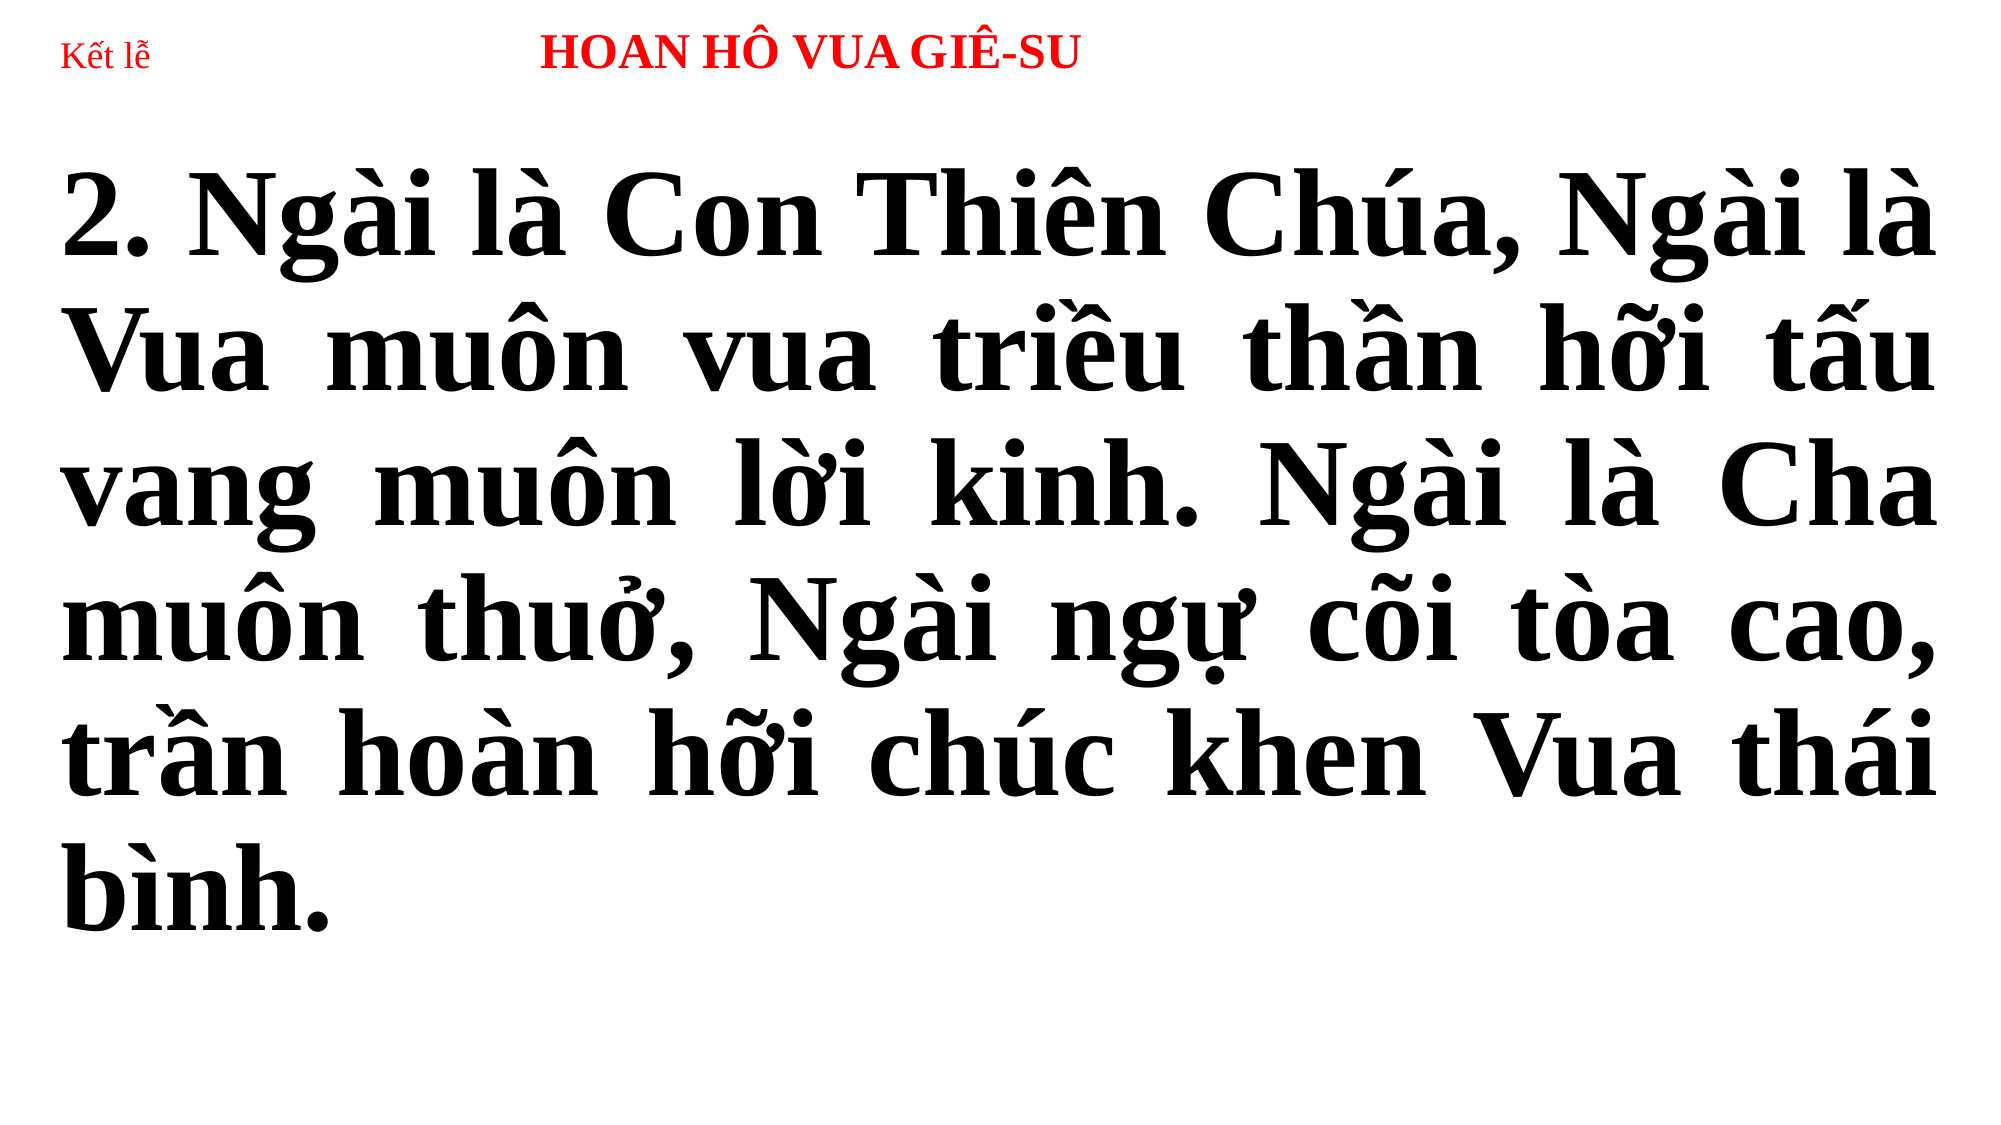

# Kết lễ                                         HOAN HÔ VUA GIÊ-SU
2. Ngài là Con Thiên Chúa, Ngài là Vua muôn vua triều thần hỡi tấu vang muôn lời kinh. Ngài là Cha muôn thuở, Ngài ngự cõi tòa cao, trần hoàn hỡi chúc khen Vua thái bình.